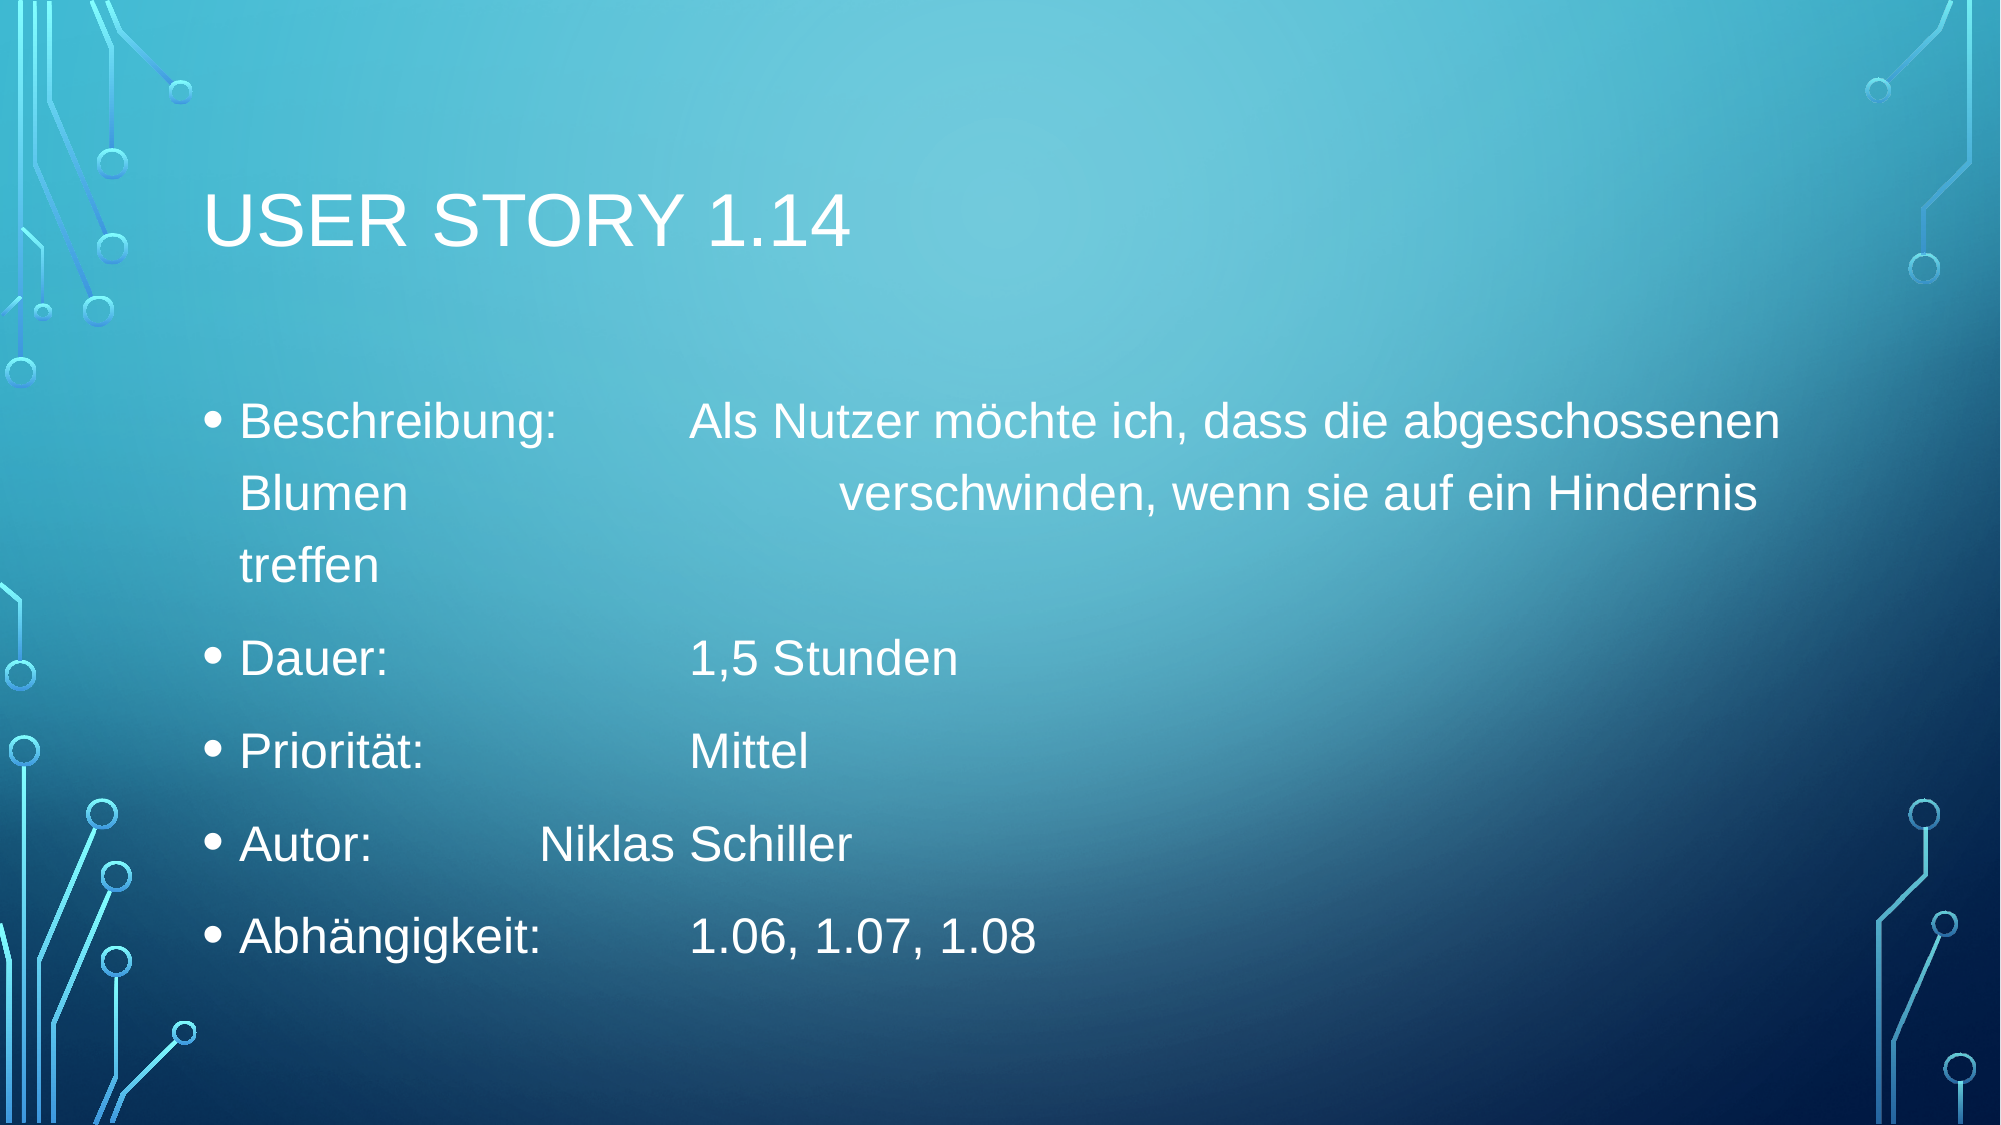

# User story 1.14
Beschreibung: 	Als Nutzer möchte ich, dass die abgeschossenen Blumen 			verschwinden, wenn sie auf ein Hindernis treffen
Dauer: 		1,5 Stunden
Priorität: 		Mittel
Autor: 		Niklas Schiller
Abhängigkeit:	1.06, 1.07, 1.08